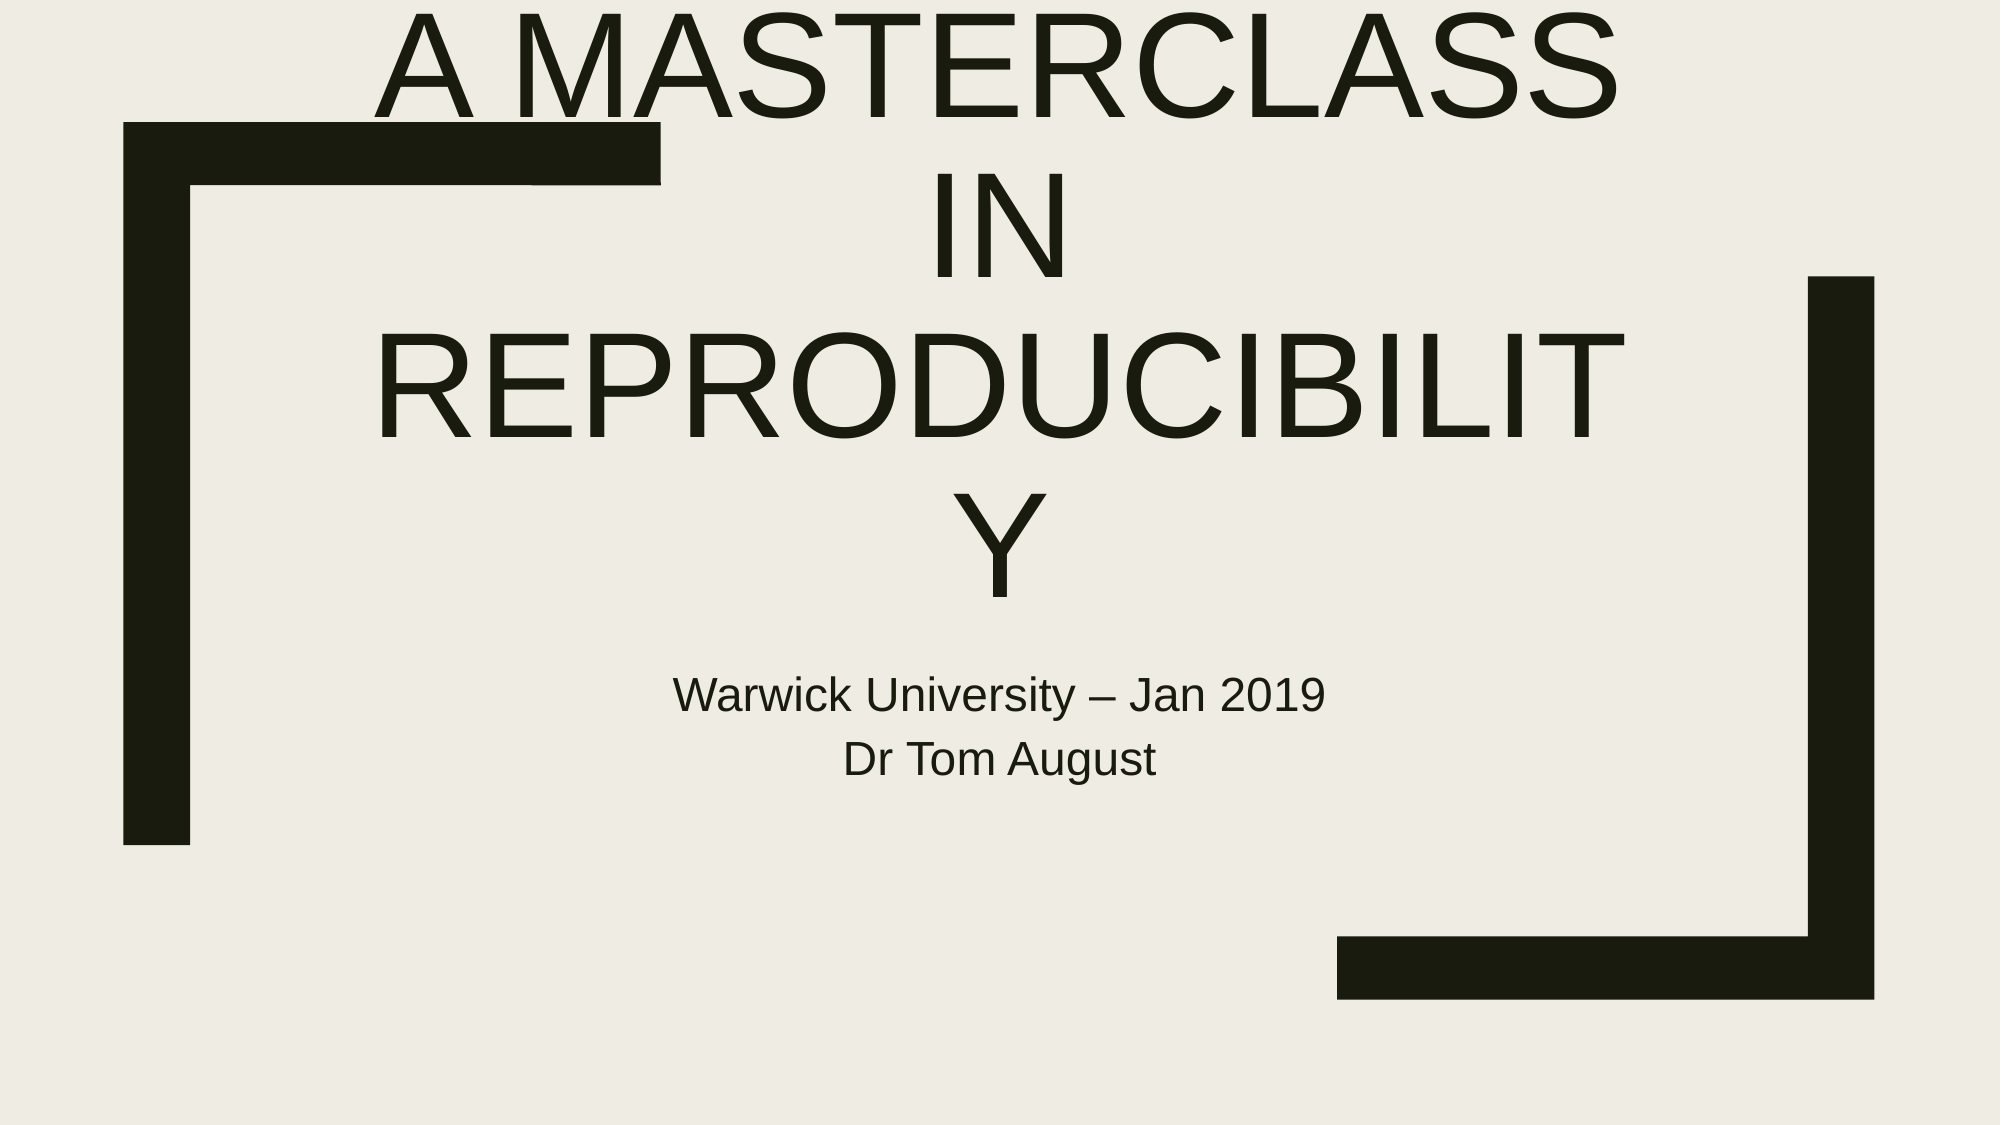

# A Masterclass in Reproducibility
Warwick University – Jan 2019
Dr Tom August